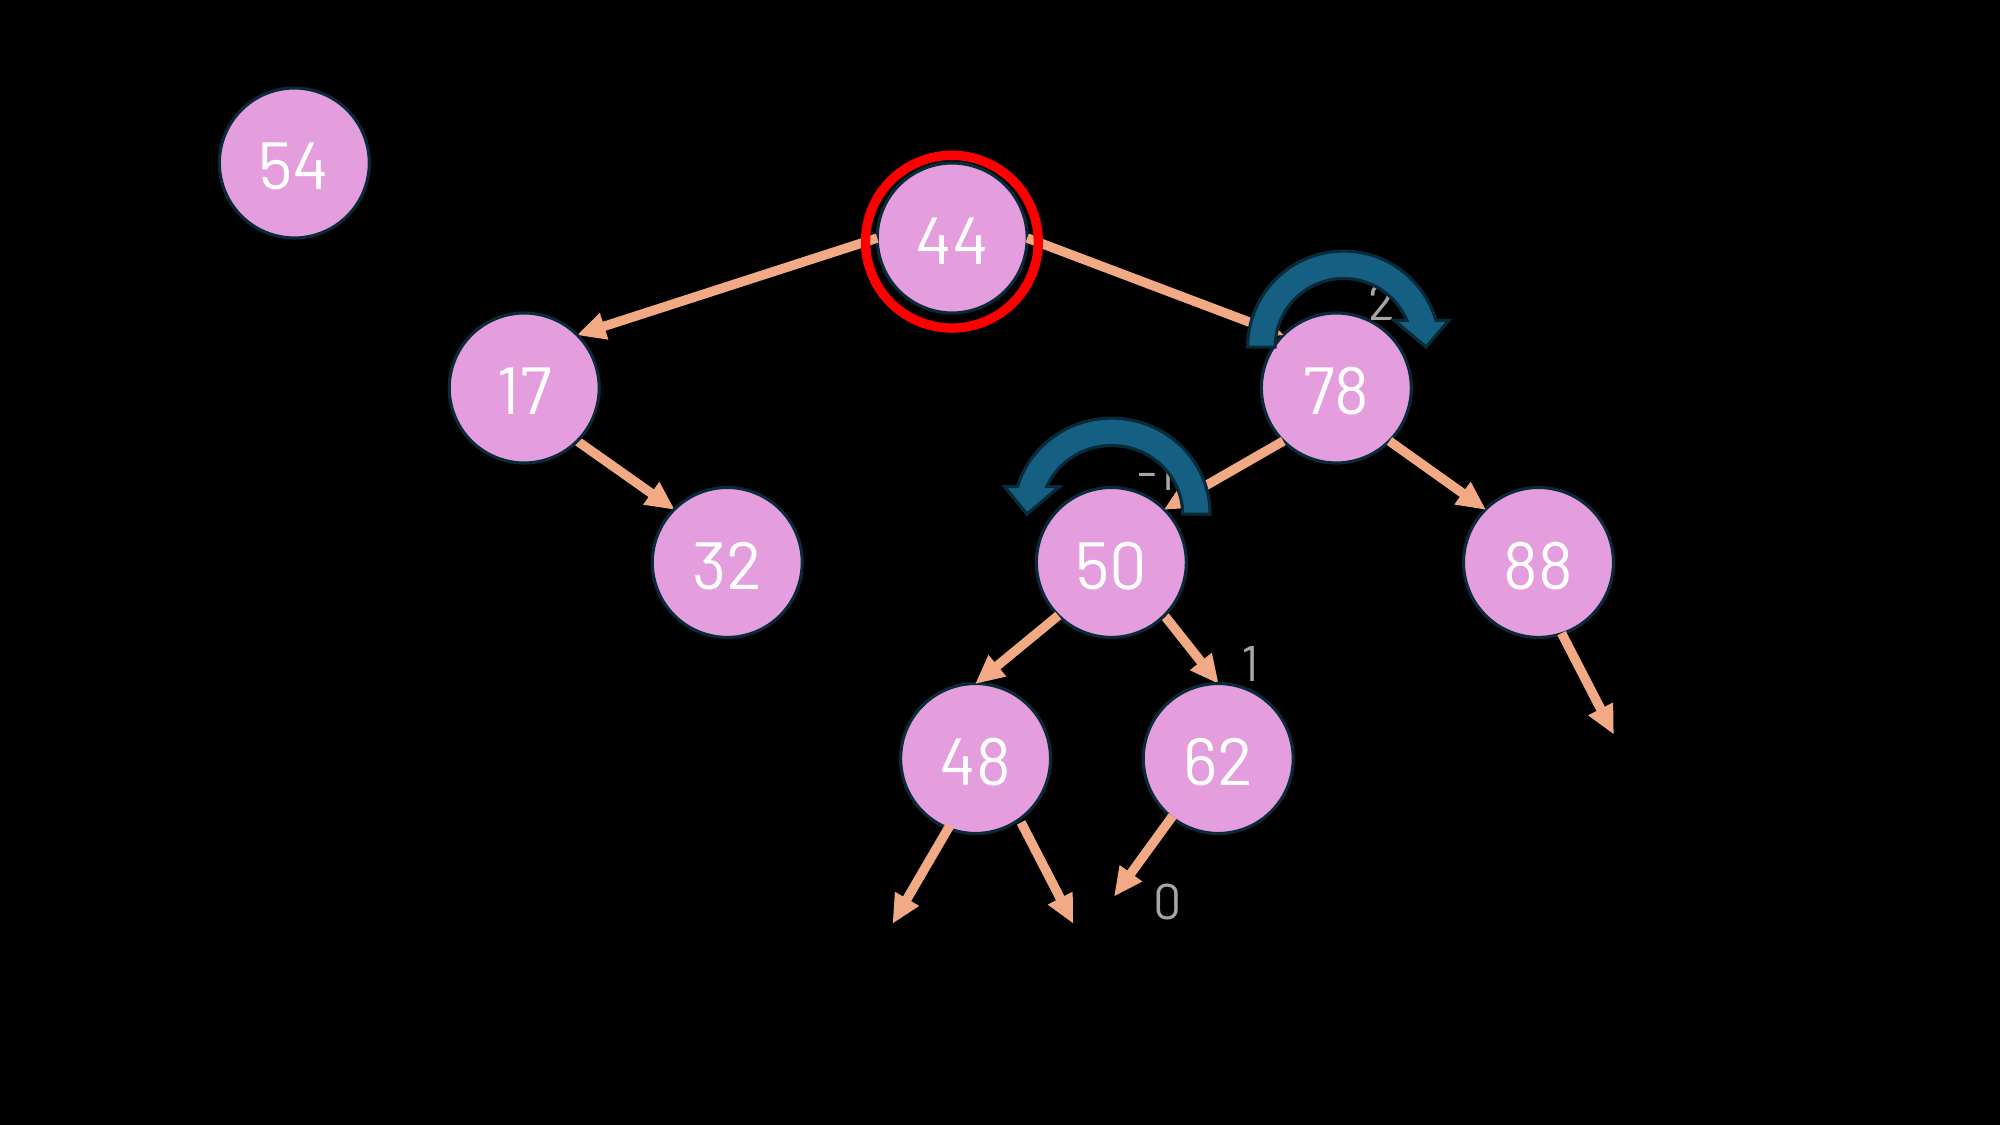

54

44

2
17
78

-1
32
50
88
1
48
62
0